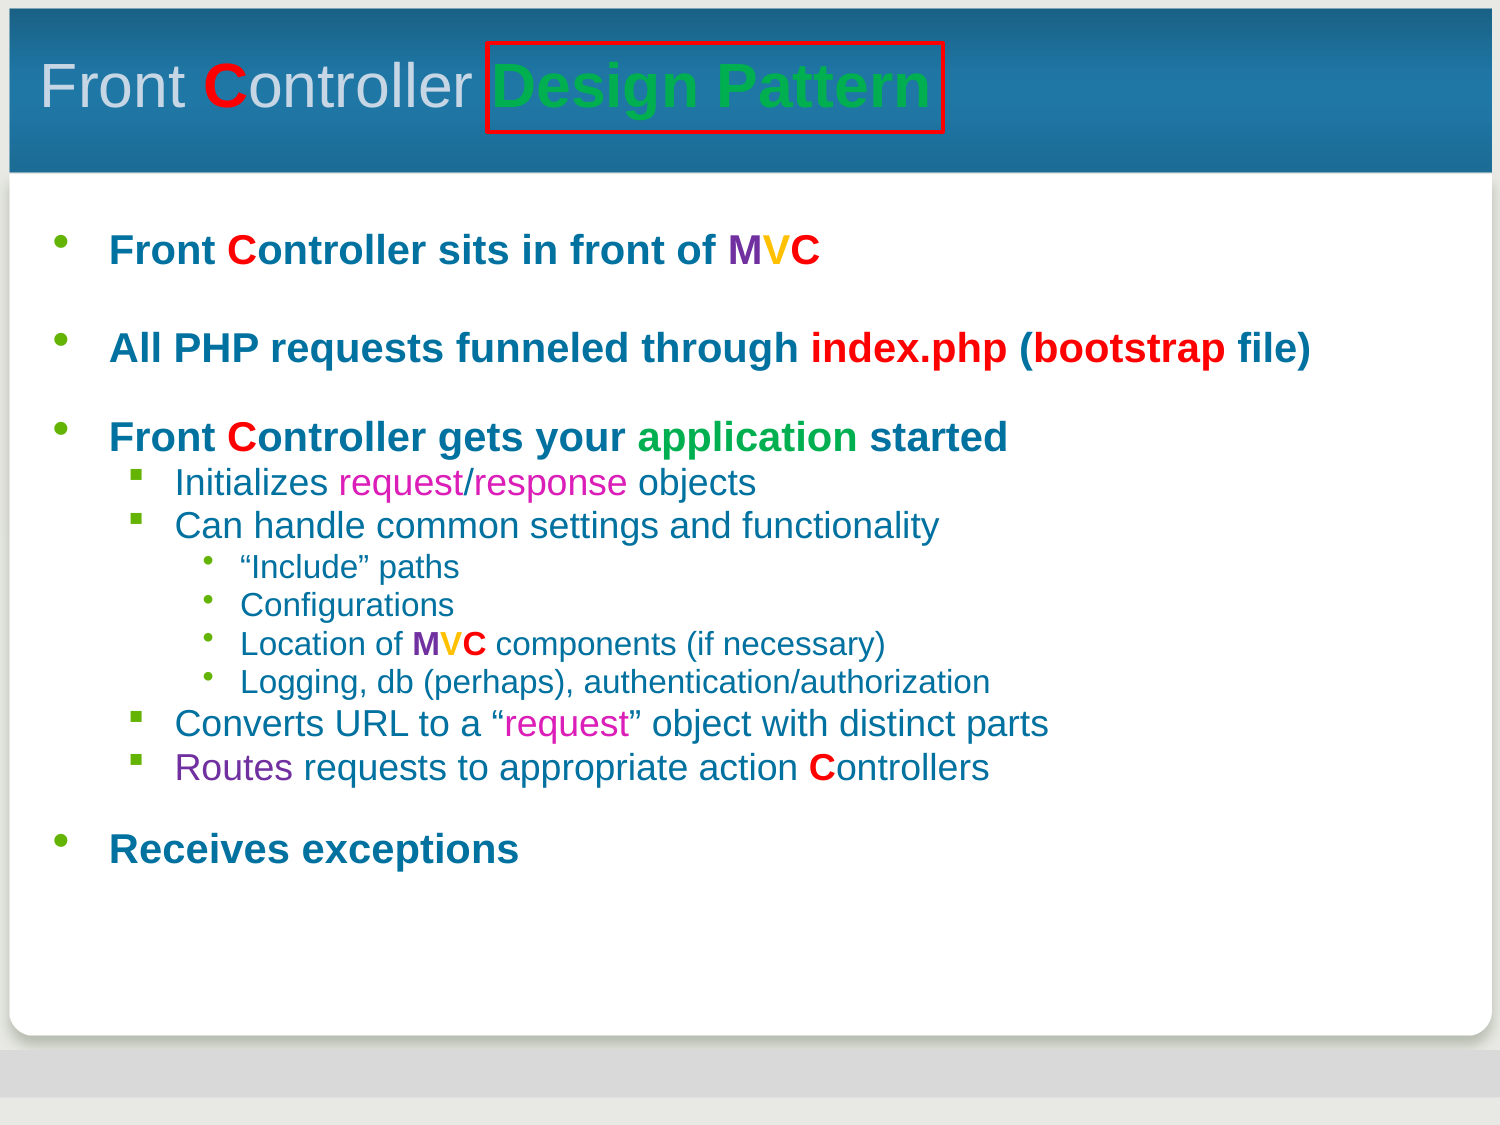

Front Controller Design Pattern

Front Controller sits in front of MVC
All PHP requests funneled through index.php (bootstrap file)
Front Controller gets your application started
Initializes request/response objects
Can handle common settings and functionality
“Include” paths
Configurations
Location of MVC components (if necessary)
Logging, db (perhaps), authentication/authorization
Converts URL to a “request” object with distinct parts
Routes requests to appropriate action Controllers
Receives exceptions

NY-PHP Zend Framework  |  24-Feb-2009  |  81